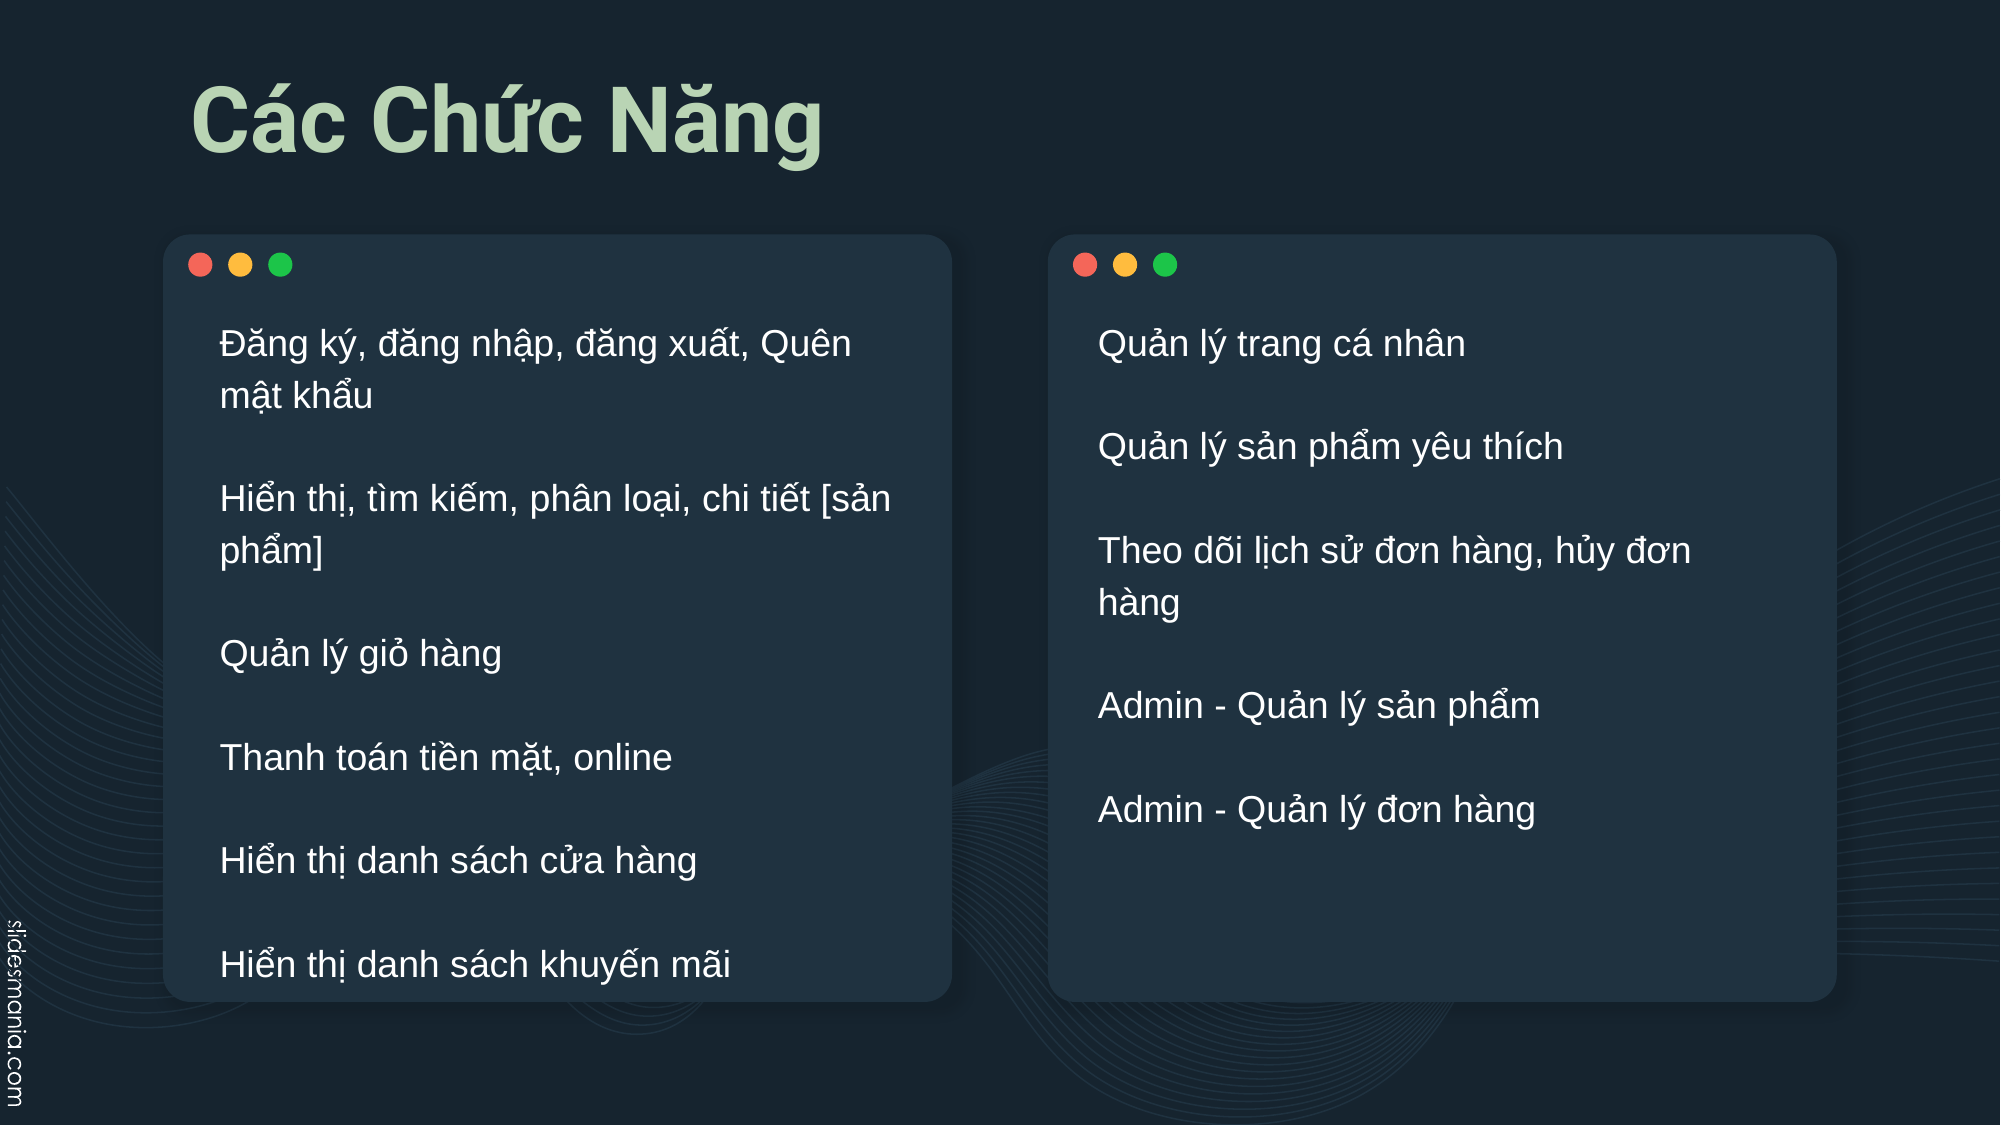

# Các Chức Năng
Đăng ký, đăng nhập, đăng xuất, Quên mật khẩu

Hiển thị, tìm kiếm, phân loại, chi tiết [sản phẩm]

Quản lý giỏ hàng

Thanh toán tiền mặt, online

Hiển thị danh sách cửa hàng

Hiển thị danh sách khuyến mãi

Quản lý trang cá nhân

Quản lý sản phẩm yêu thích

Theo dõi lịch sử đơn hàng, hủy đơn hàng

Admin - Quản lý sản phẩm

Admin - Quản lý đơn hàng